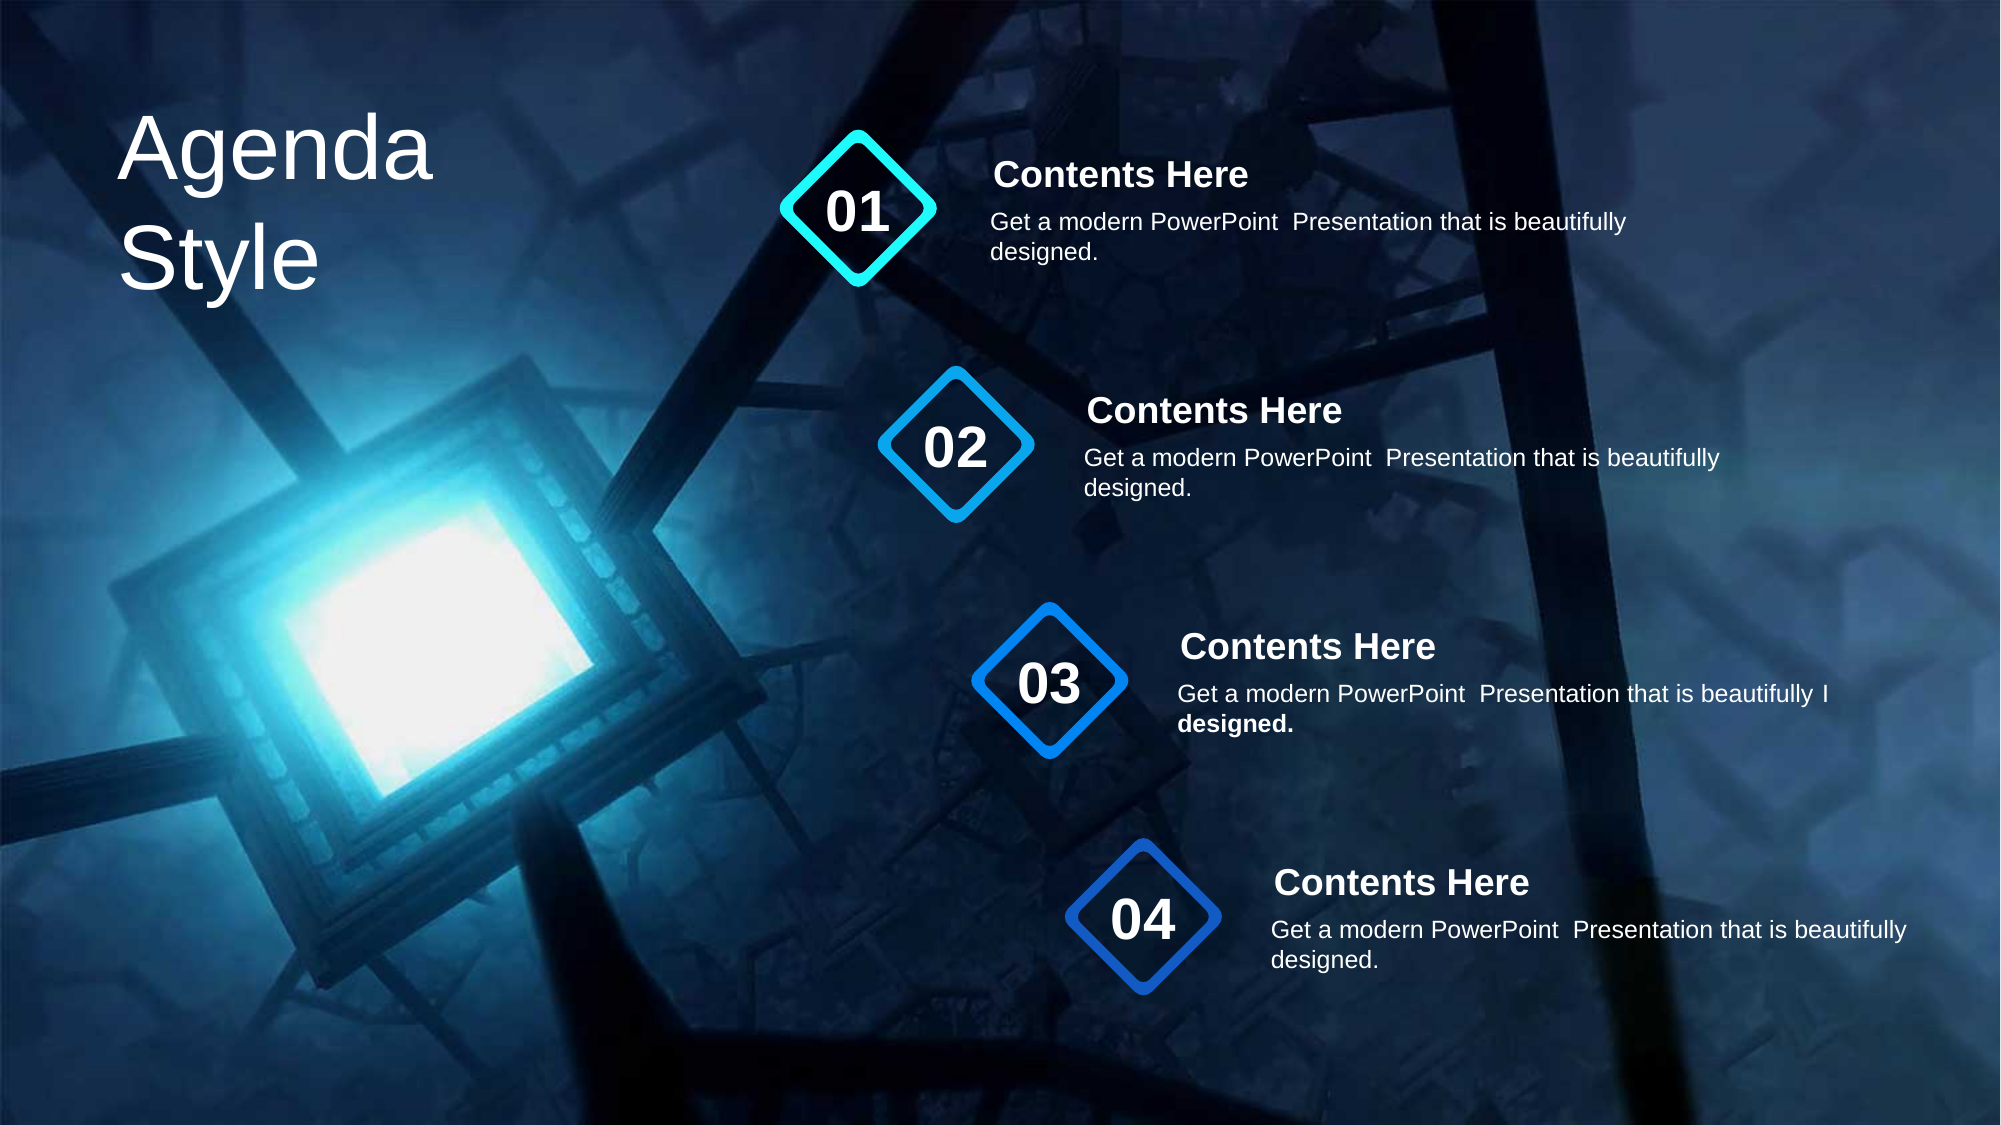

Agenda
Style

Contents Here
Get a modern PowerPoint  Presentation that is beautifully designed.
01

Contents Here
Get a modern PowerPoint  Presentation that is beautifully designed.
02

Contents Here
Get a modern PowerPoint  Presentation that is beautifully I designed.
03

Contents Here
Get a modern PowerPoint  Presentation that is beautifully designed.
04